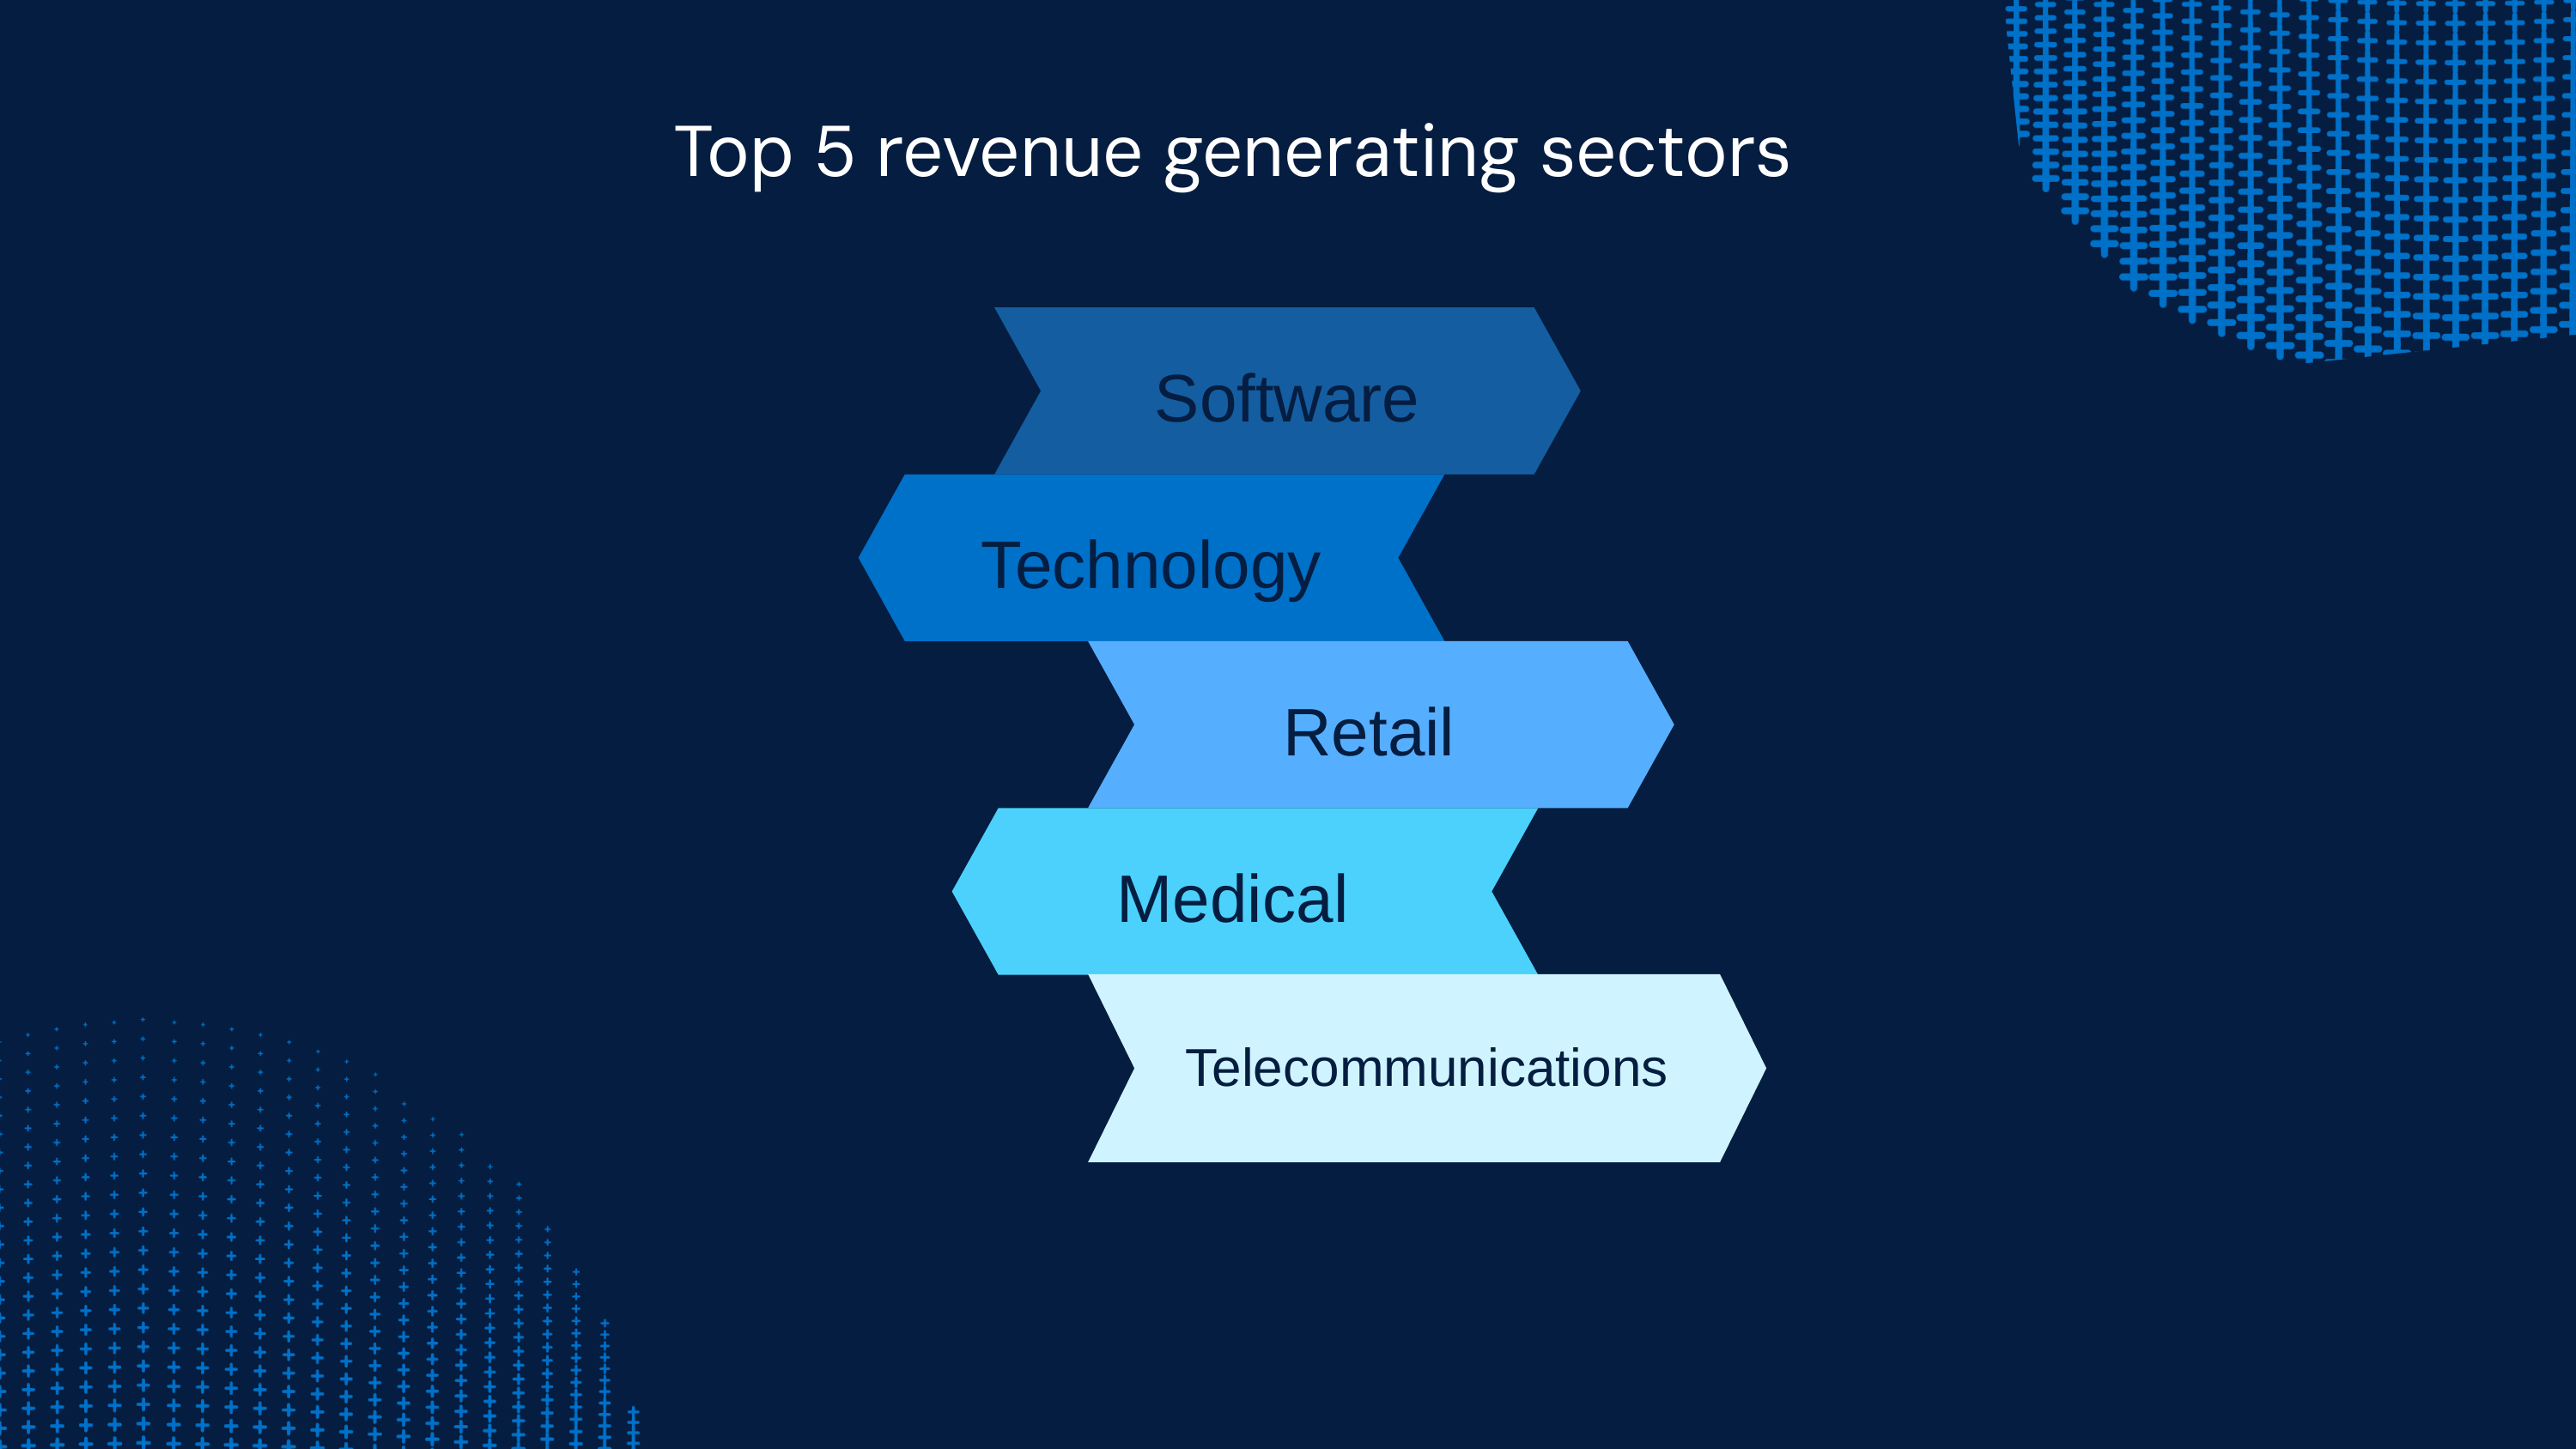

Top 5 revenue generating sectors

Software

Technology

Retail

Medical

Telecommunications